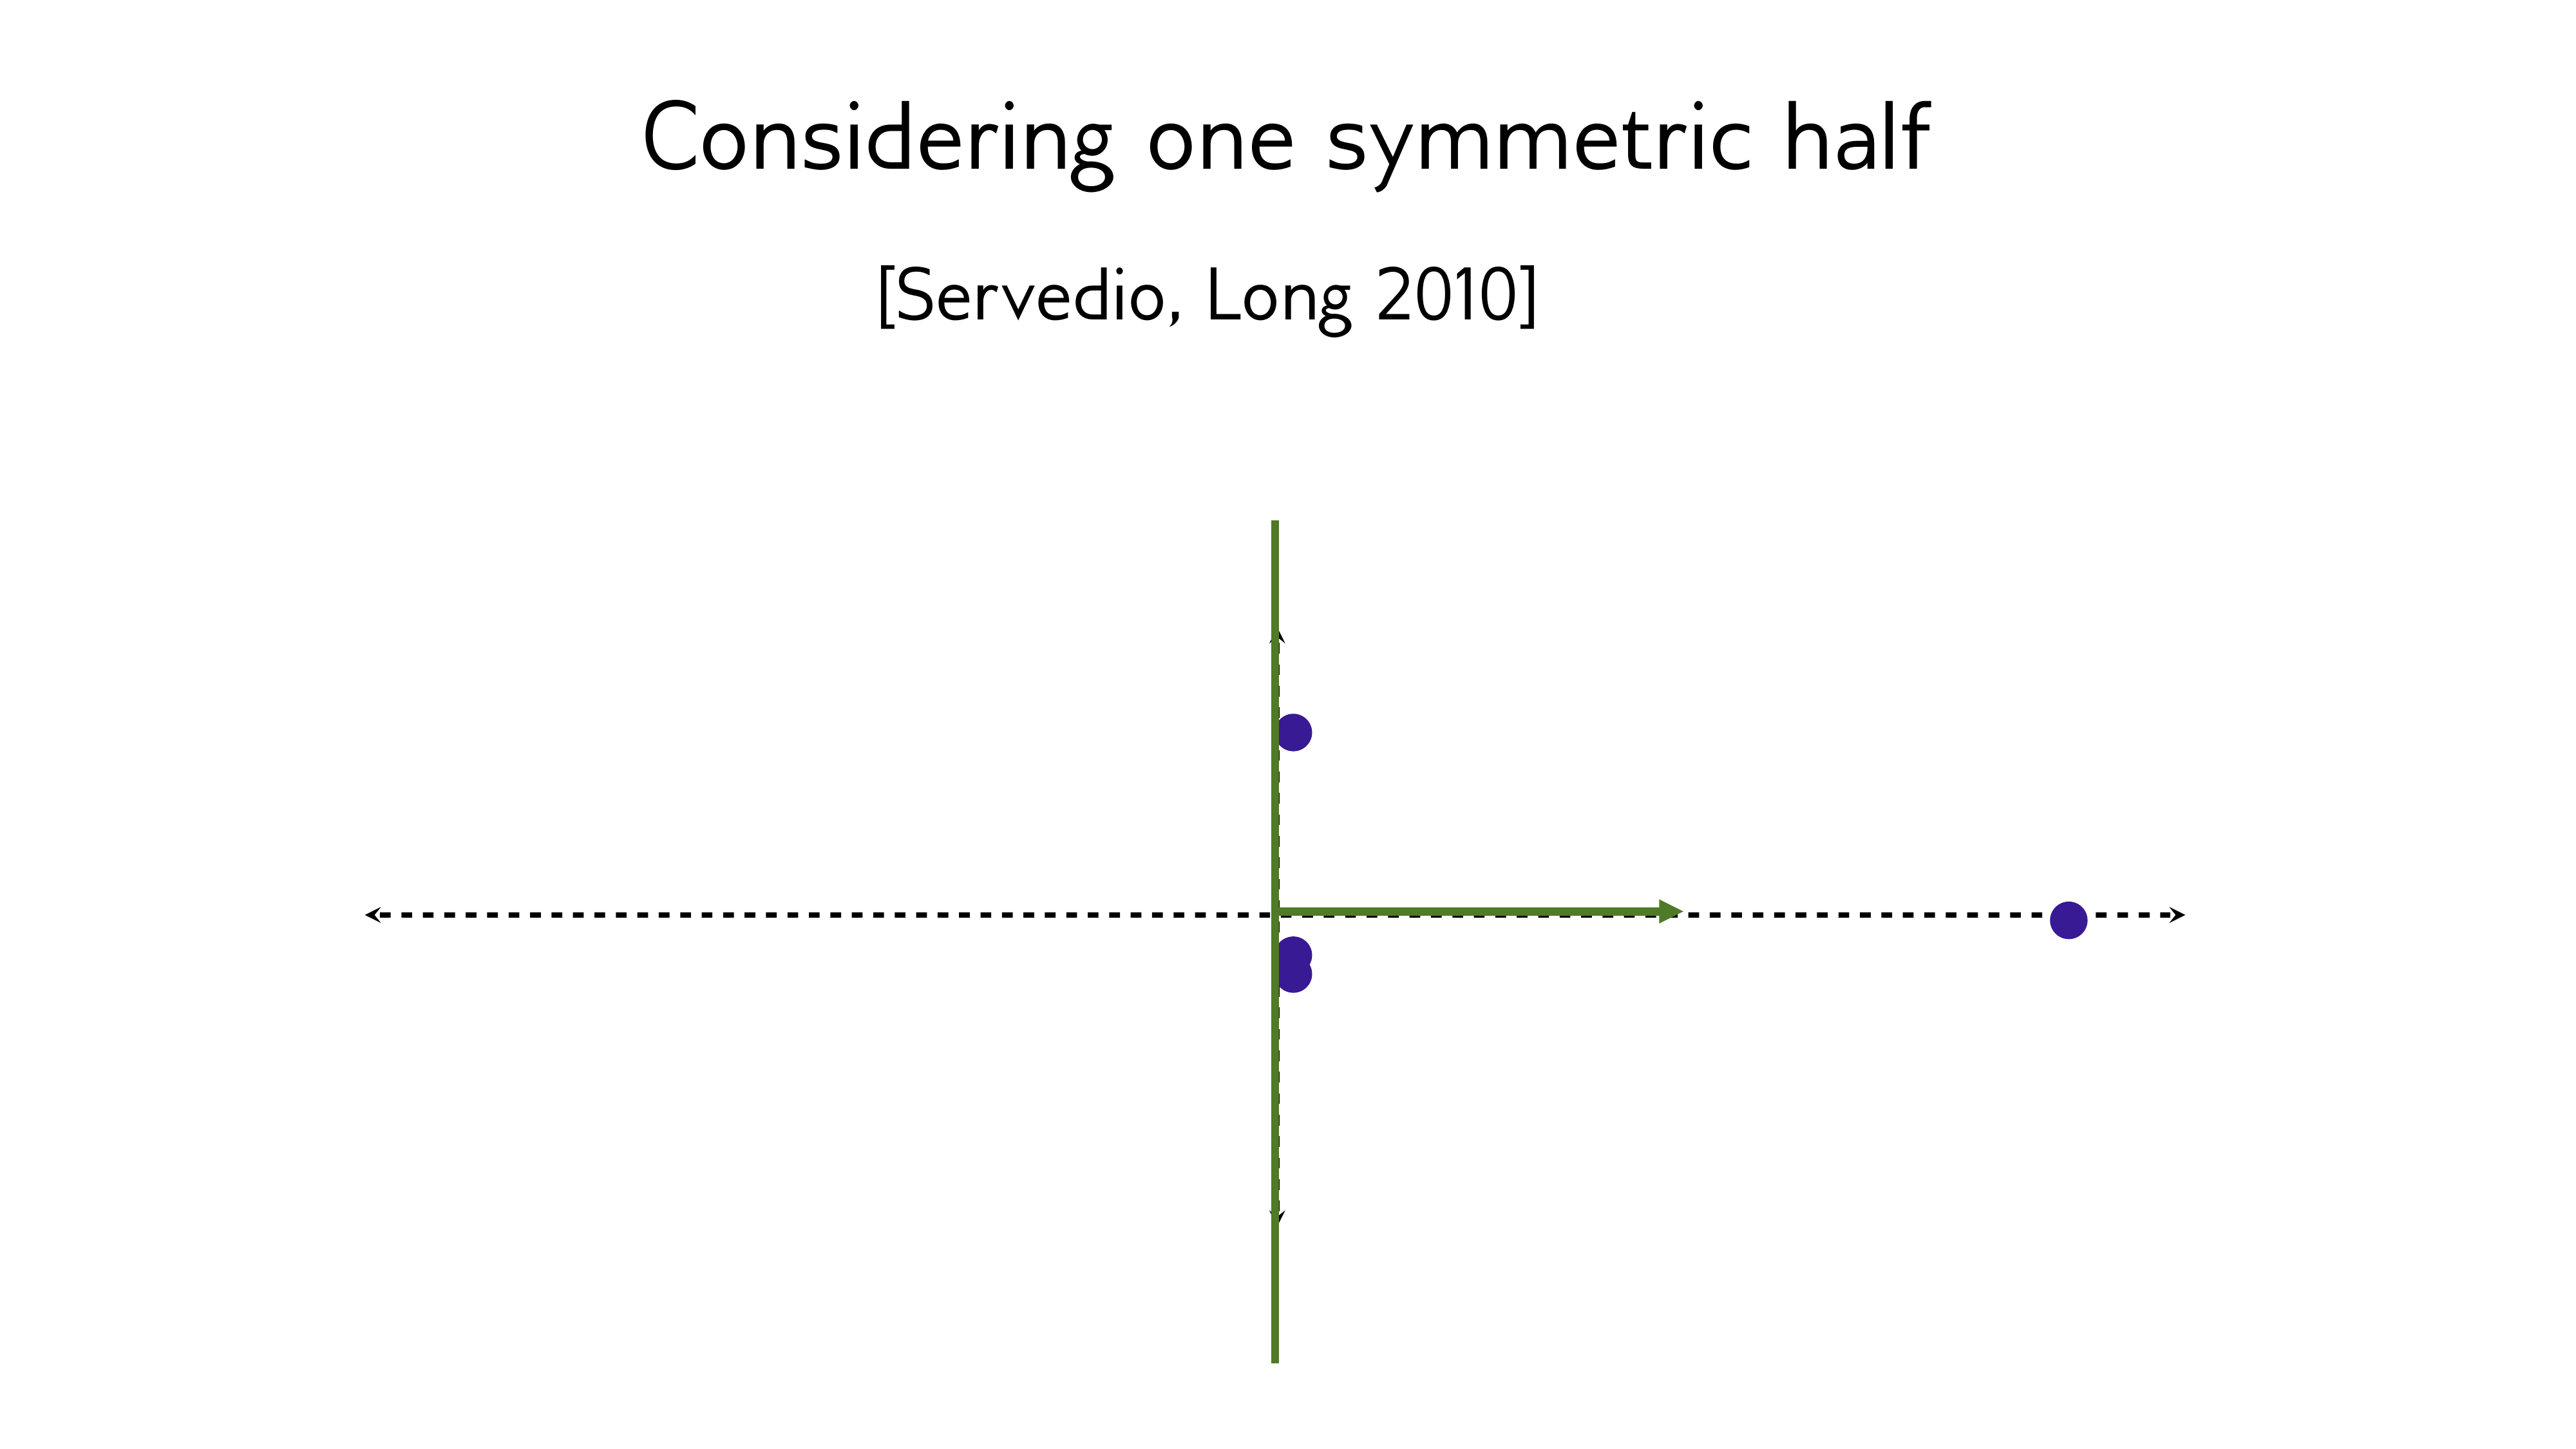

# Considering one symmetric half
[Servedio, Long 2010]